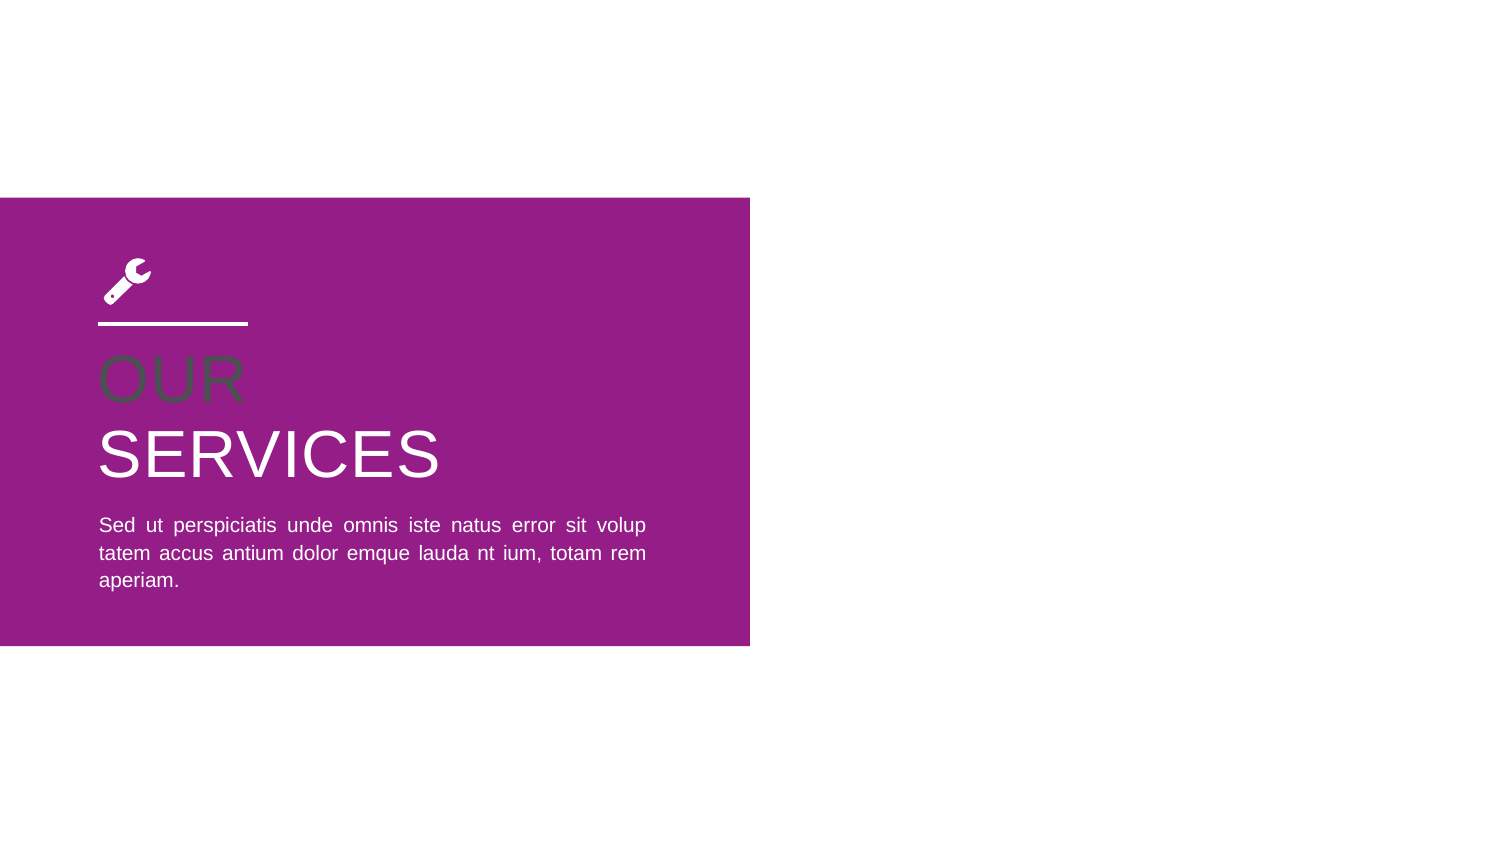

Our
services
Sed ut perspiciatis unde omnis iste natus error sit volup tatem accus antium dolor emque lauda nt ium, totam rem aperiam.